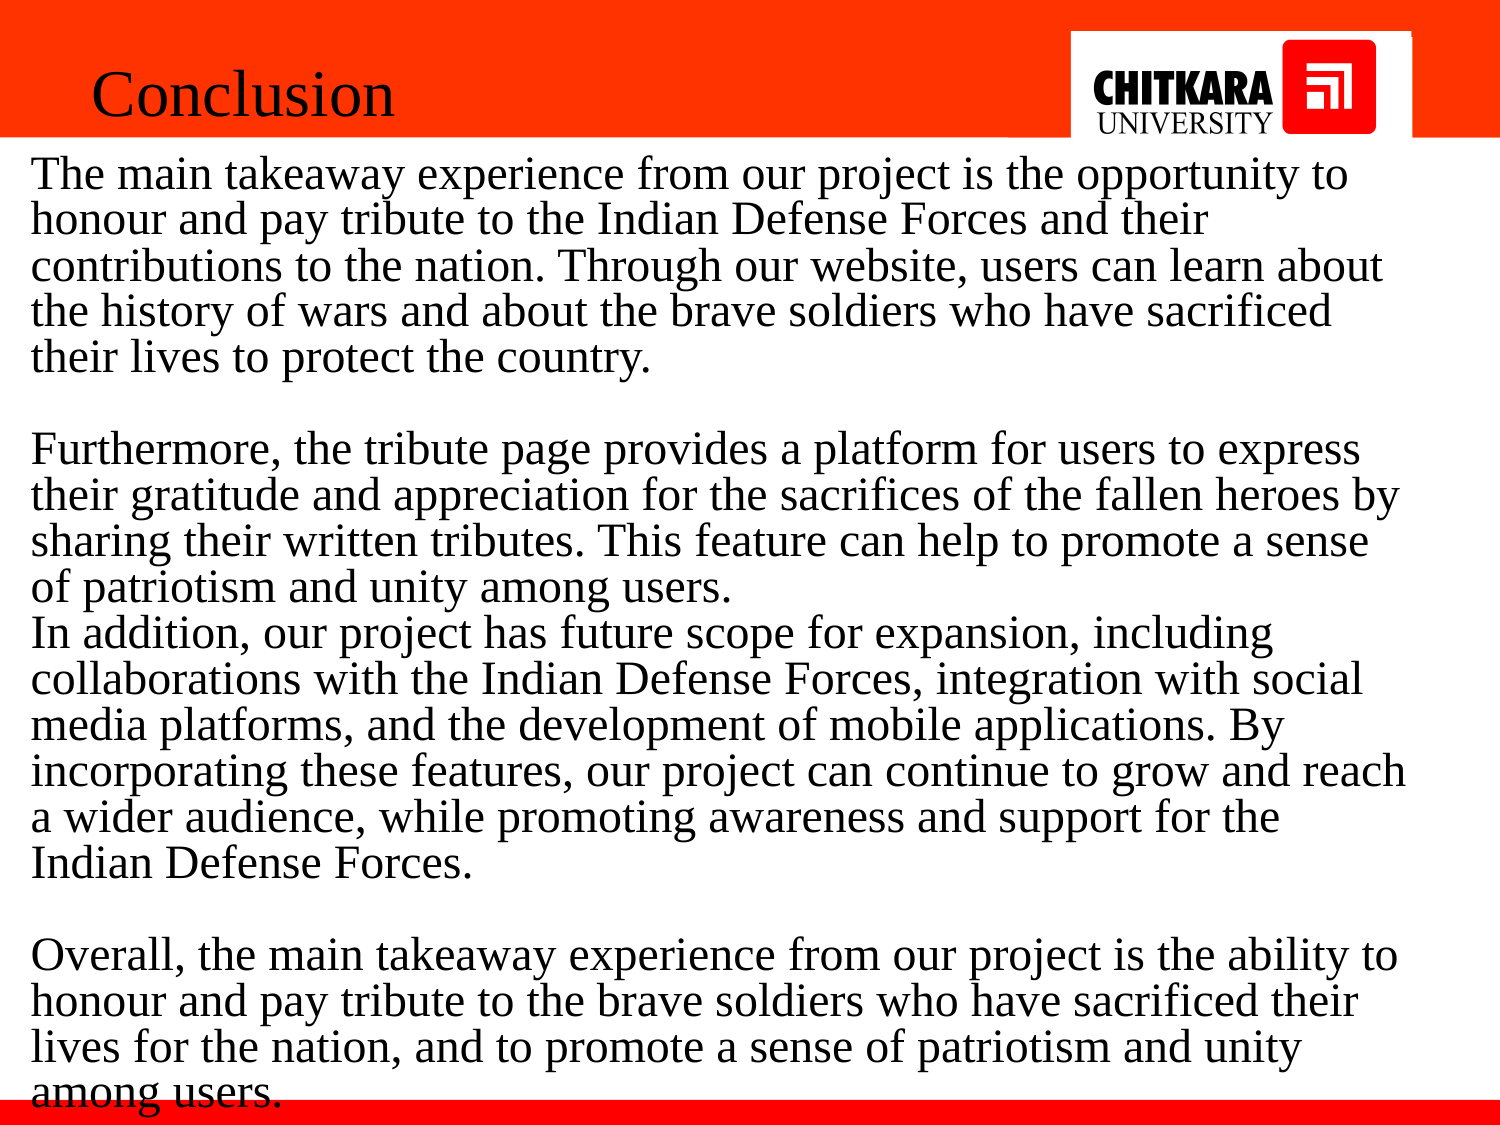

Conclusion
The main takeaway experience from our project is the opportunity to honour and pay tribute to the Indian Defense Forces and their contributions to the nation. Through our website, users can learn about the history of wars and about the brave soldiers who have sacrificed their lives to protect the country.

Furthermore, the tribute page provides a platform for users to express their gratitude and appreciation for the sacrifices of the fallen heroes by sharing their written tributes. This feature can help to promote a sense of patriotism and unity among users.
In addition, our project has future scope for expansion, including collaborations with the Indian Defense Forces, integration with social media platforms, and the development of mobile applications. By incorporating these features, our project can continue to grow and reach a wider audience, while promoting awareness and support for the Indian Defense Forces.

Overall, the main takeaway experience from our project is the ability to honour and pay tribute to the brave soldiers who have sacrificed their lives for the nation, and to promote a sense of patriotism and unity among users.